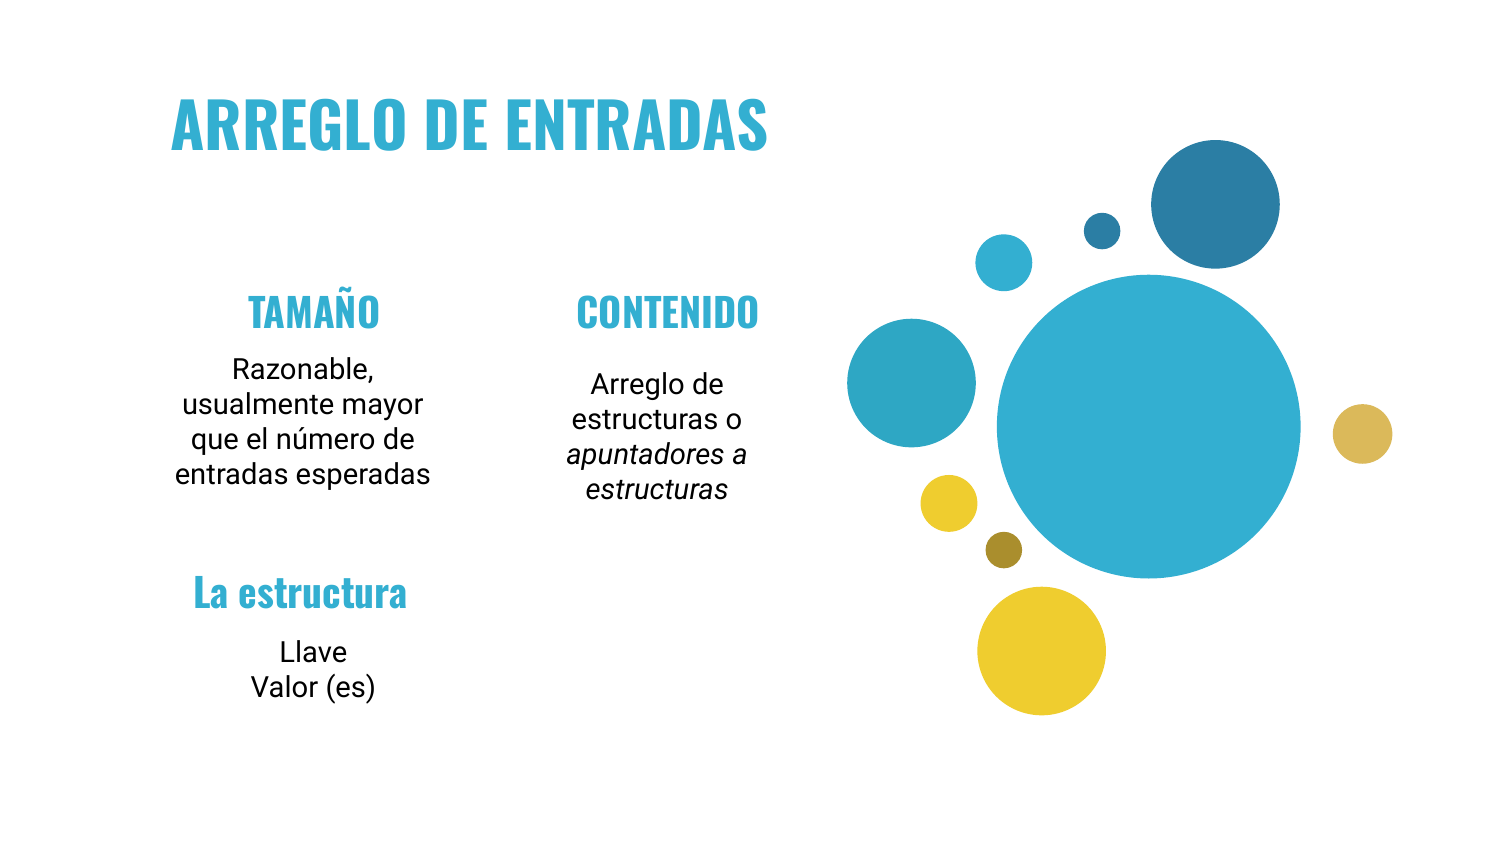

# ARREGLO DE ENTRADAS
TAMAÑO
CONTENIDO
Razonable, usualmente mayor que el número de entradas esperadas
Arreglo de estructuras o apuntadores a estructuras
La estructura
Llave
Valor (es)